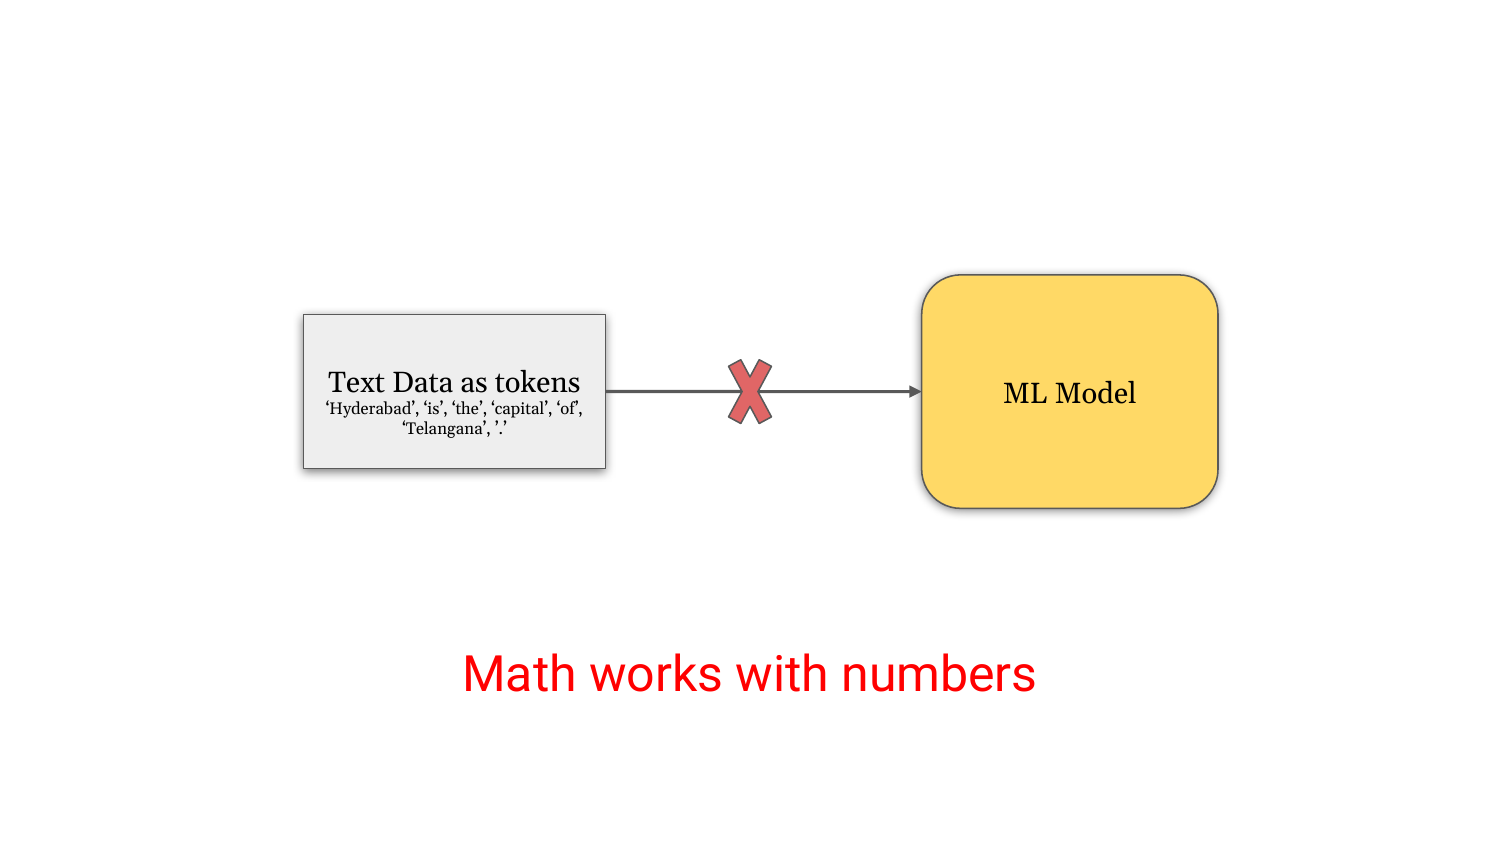

ML Model
Text Data as tokens
‘Hyderabad’, ‘is’, ‘the’, ‘capital’, ‘of’, ‘Telangana’, ’.’

Math works with numbers